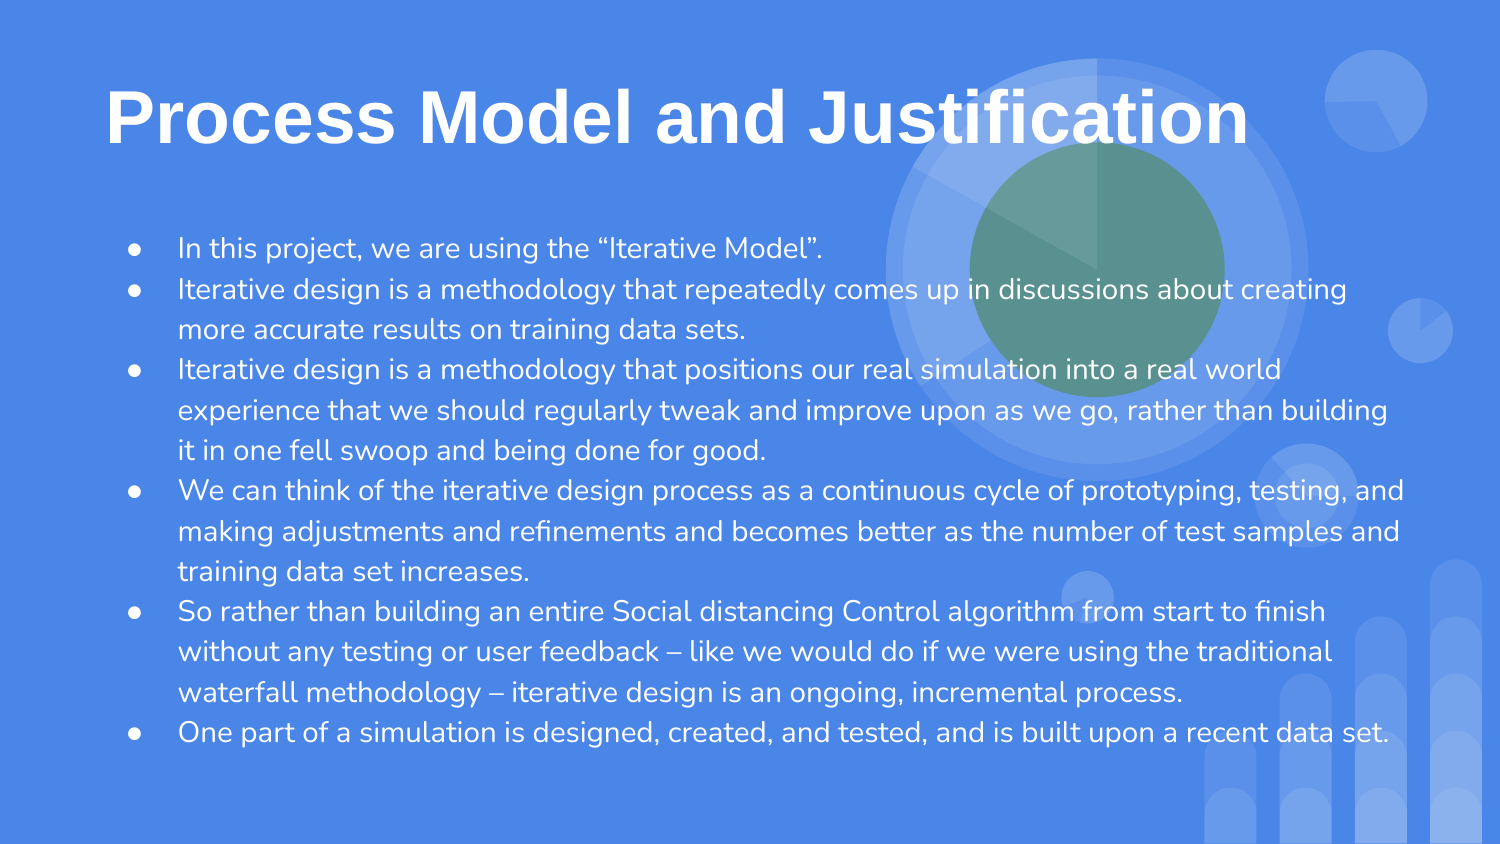

# Process Model and Justification
In this project, we are using the “Iterative Model”.
Iterative design is a methodology that repeatedly comes up in discussions about creating more accurate results on training data sets.
Iterative design is a methodology that positions our real simulation into a real world experience that we should regularly tweak and improve upon as we go, rather than building it in one fell swoop and being done for good.
We can think of the iterative design process as a continuous cycle of prototyping, testing, and making adjustments and refinements and becomes better as the number of test samples and training data set increases.
So rather than building an entire Social distancing Control algorithm from start to finish without any testing or user feedback – like we would do if we were using the traditional waterfall methodology – iterative design is an ongoing, incremental process.
One part of a simulation is designed, created, and tested, and is built upon a recent data set.